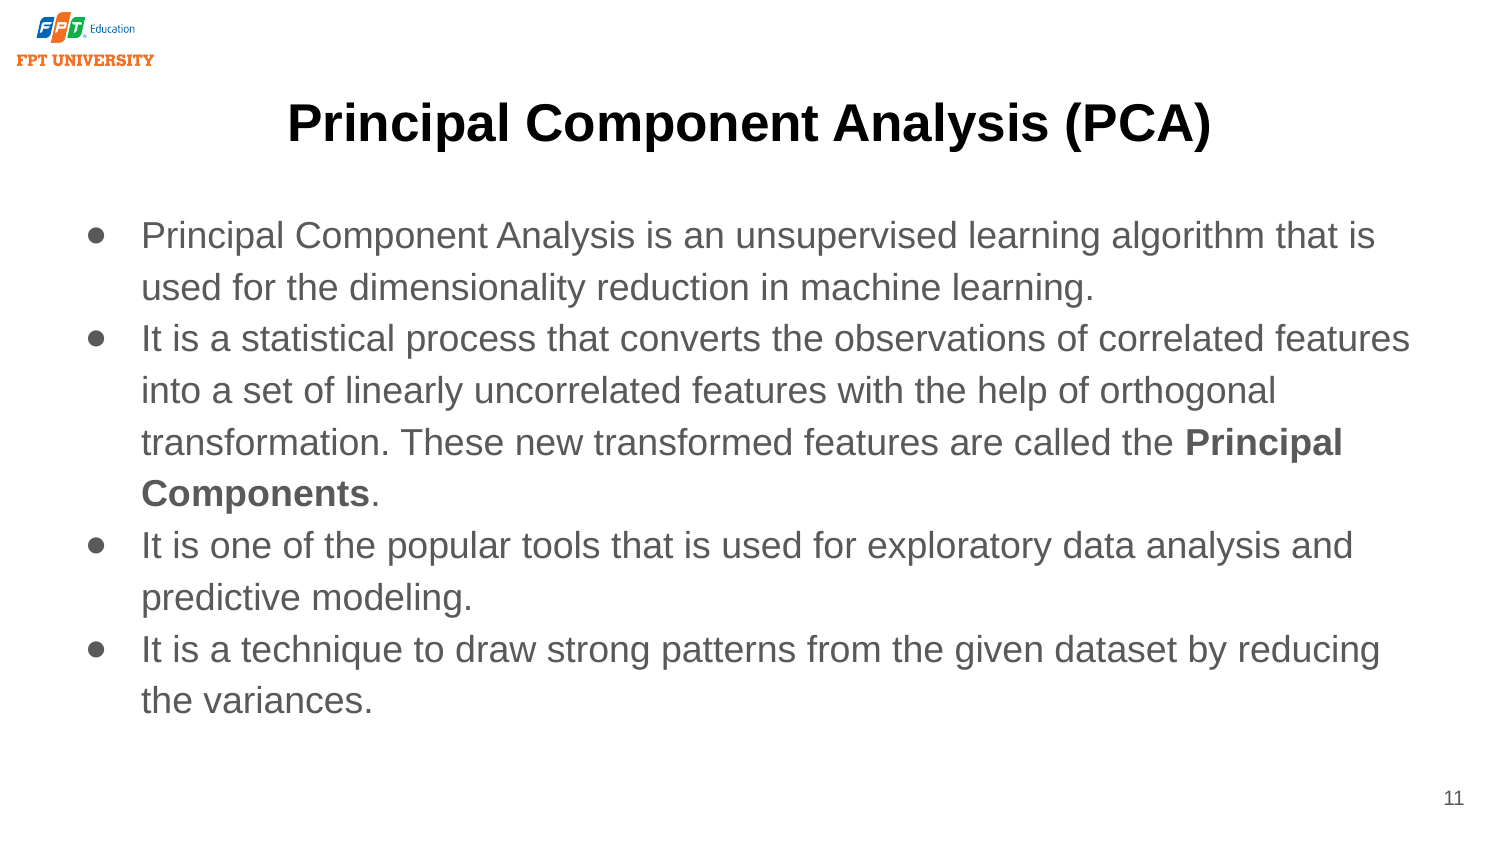

# Principal Component Analysis (PCA)
Principal Component Analysis is an unsupervised learning algorithm that is used for the dimensionality reduction in machine learning.
It is a statistical process that converts the observations of correlated features into a set of linearly uncorrelated features with the help of orthogonal transformation. These new transformed features are called the Principal Components.
It is one of the popular tools that is used for exploratory data analysis and predictive modeling.
It is a technique to draw strong patterns from the given dataset by reducing the variances.
11